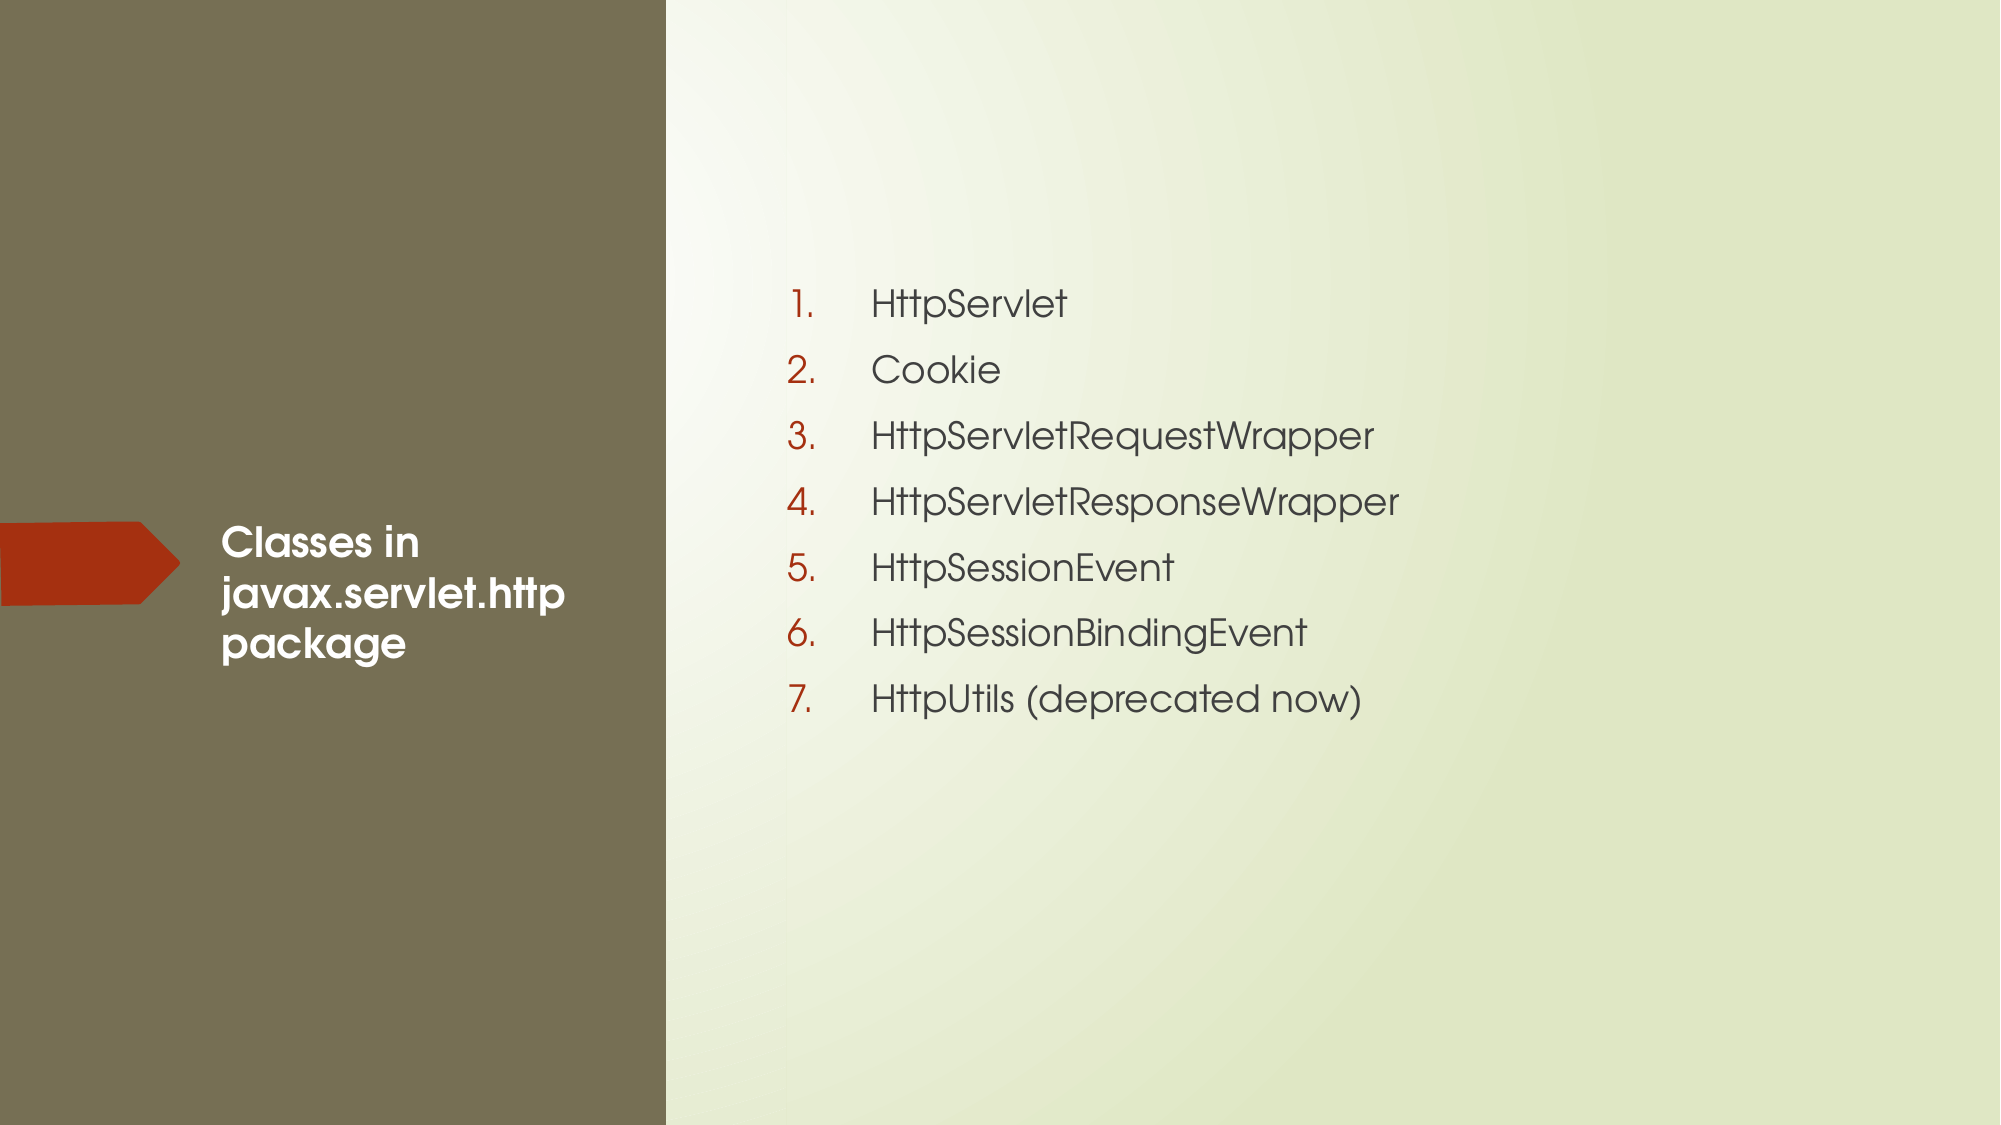

HttpServlet
Cookie
HttpServletRequestWrapper
HttpServletResponseWrapper
HttpSessionEvent
HttpSessionBindingEvent
HttpUtils (deprecated now)

# Classes in javax.servlet.http package